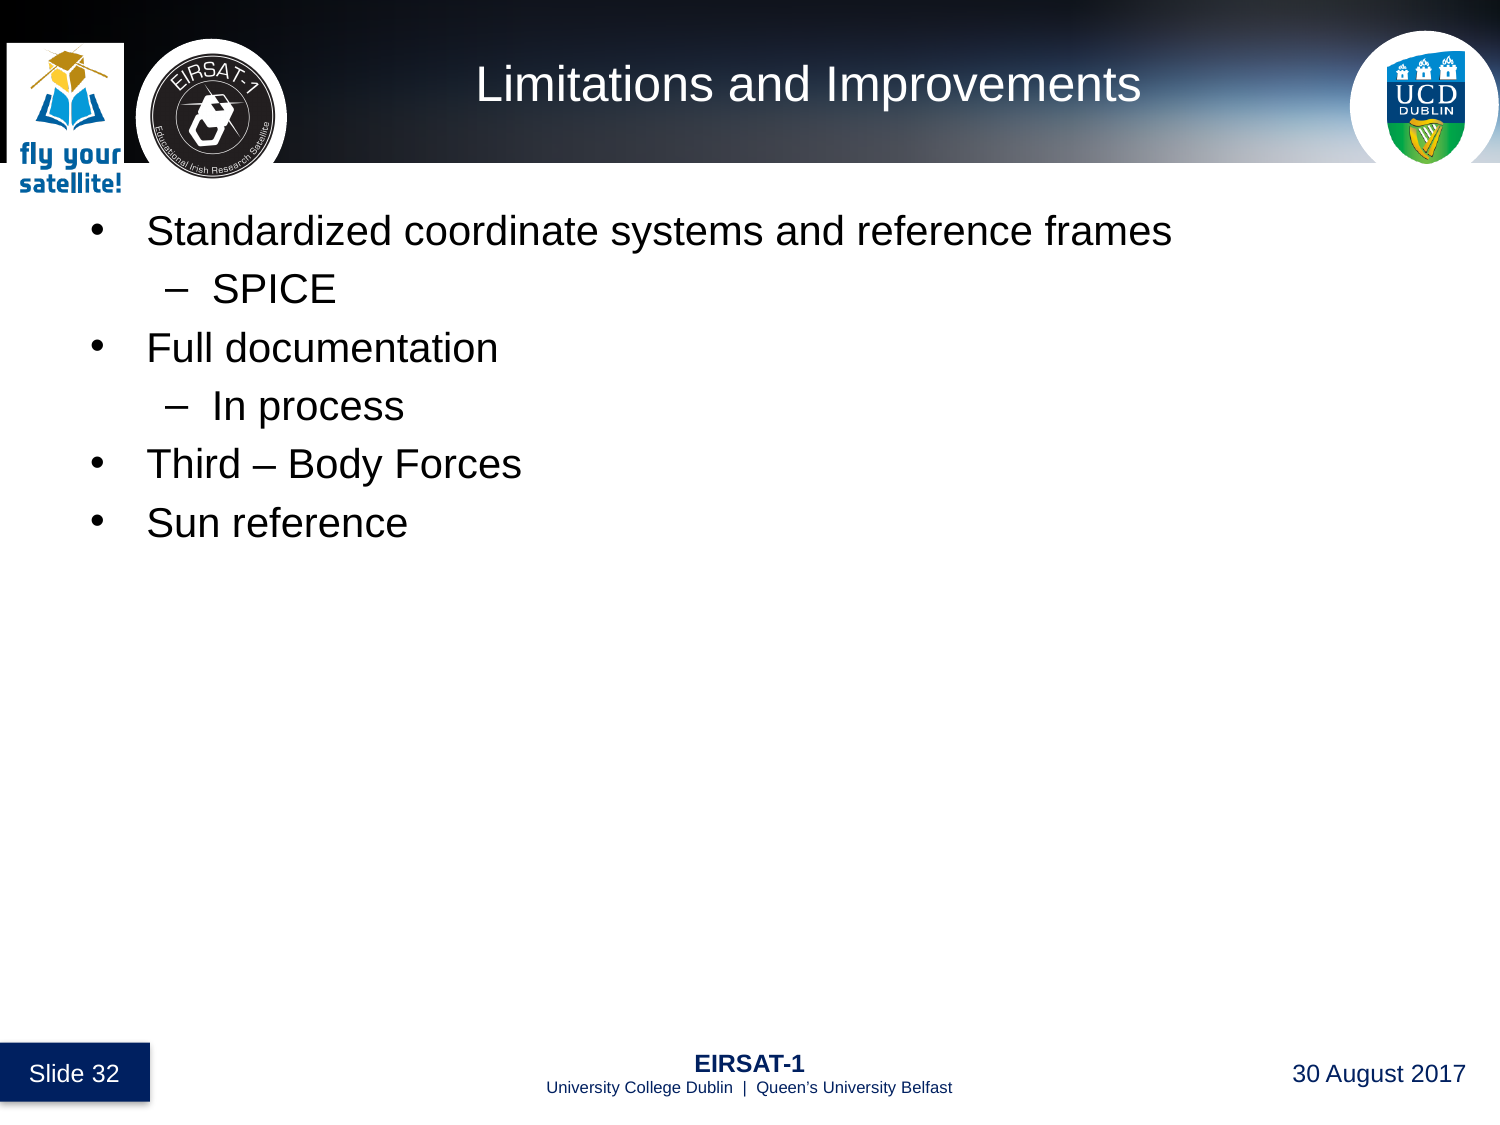

# Limitations and Improvements
Standardized coordinate systems and reference frames
SPICE
Full documentation
In process
Third – Body Forces
Sun reference

  Slide 32
EIRSAT-1
University College Dublin  |  Queen’s University Belfast
30 August 2017